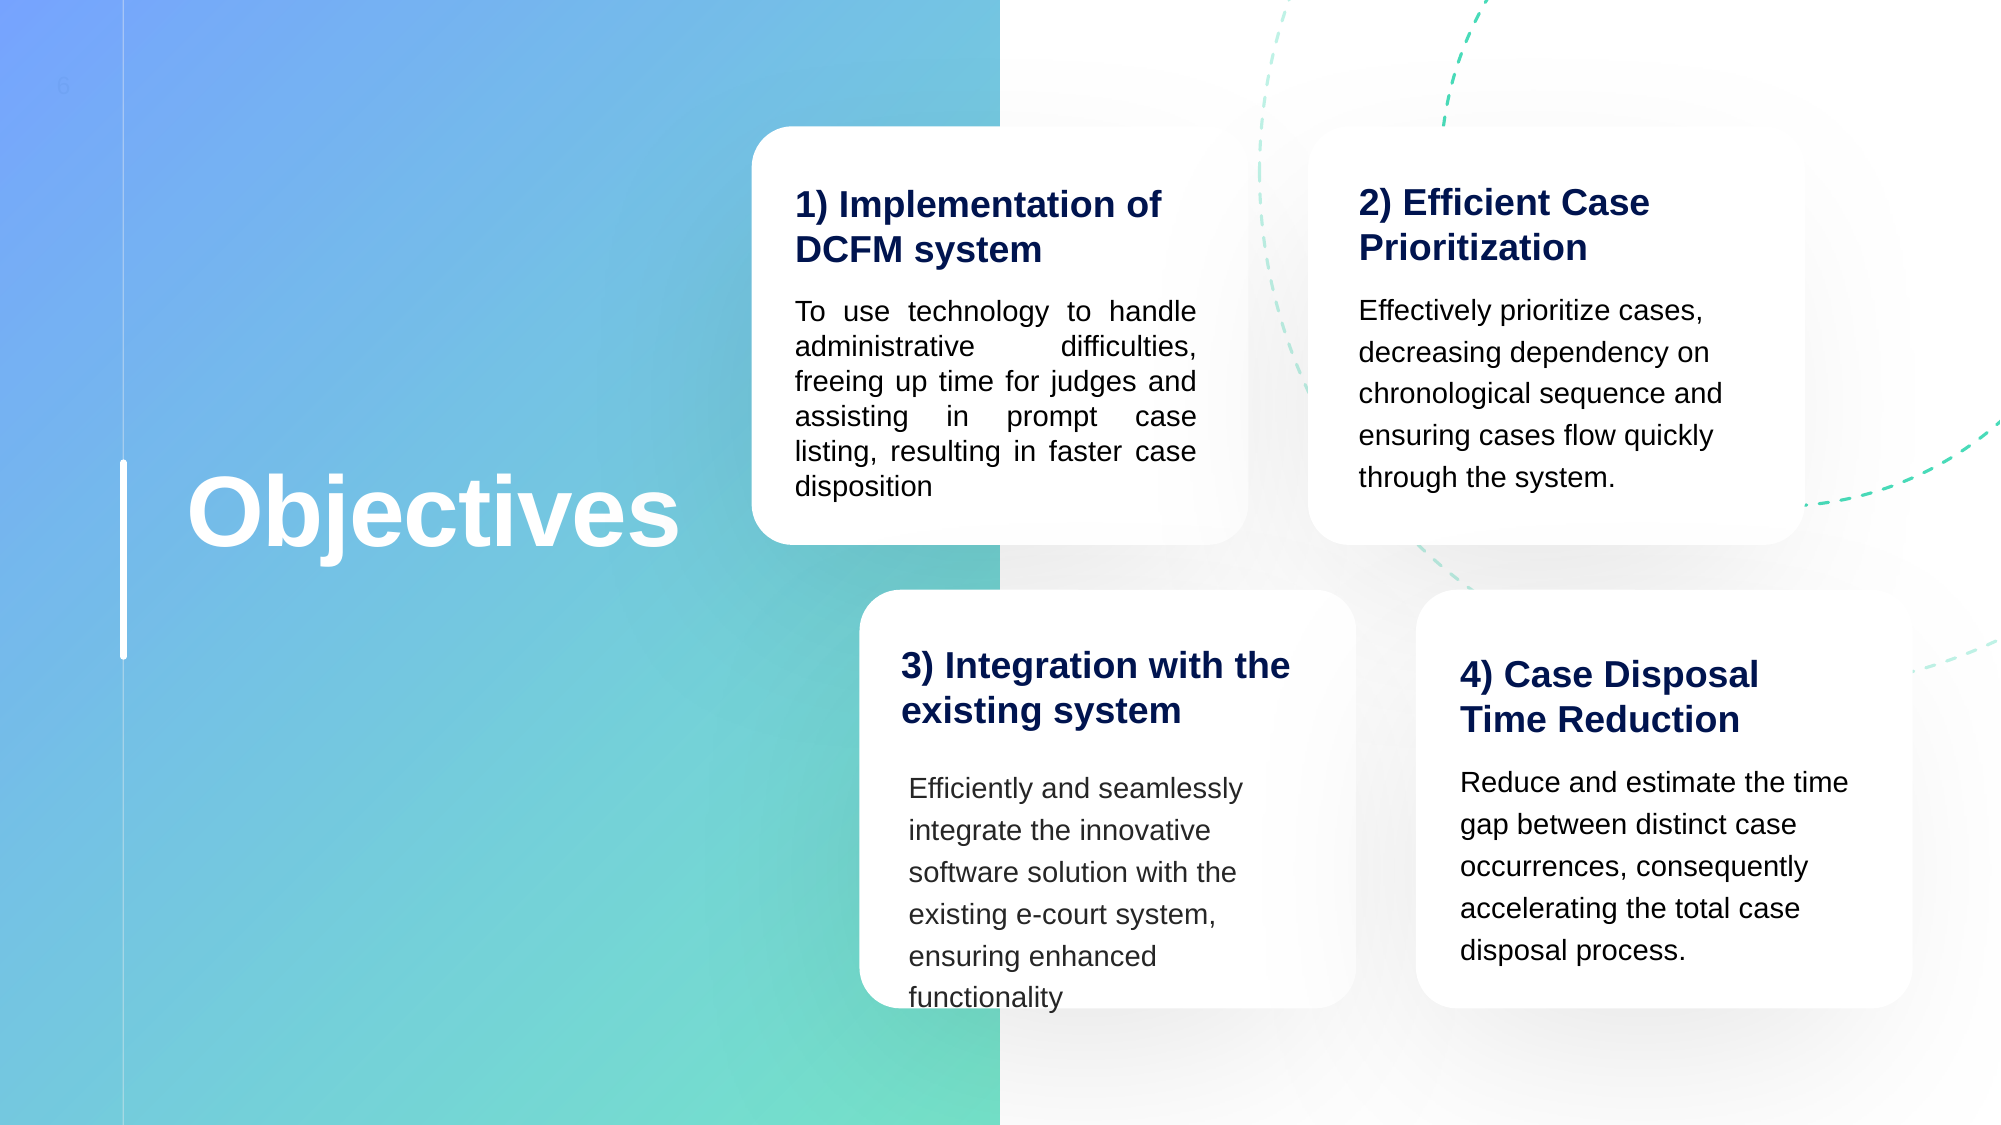

2) Efficient Case Prioritization
1) Implementation of DCFM system
Effectively prioritize cases, decreasing dependency on chronological sequence and ensuring cases flow quickly through the system.
To use technology to handle administrative difficulties, freeing up time for judges and assisting in prompt case listing, resulting in faster case disposition
Objectives

3) Integration with the existing system
4) Case Disposal Time Reduction
Reduce and estimate the time gap between distinct case occurrences, consequently accelerating the total case disposal process.
Efficiently and seamlessly integrate the innovative software solution with the existing e-court system, ensuring enhanced functionality